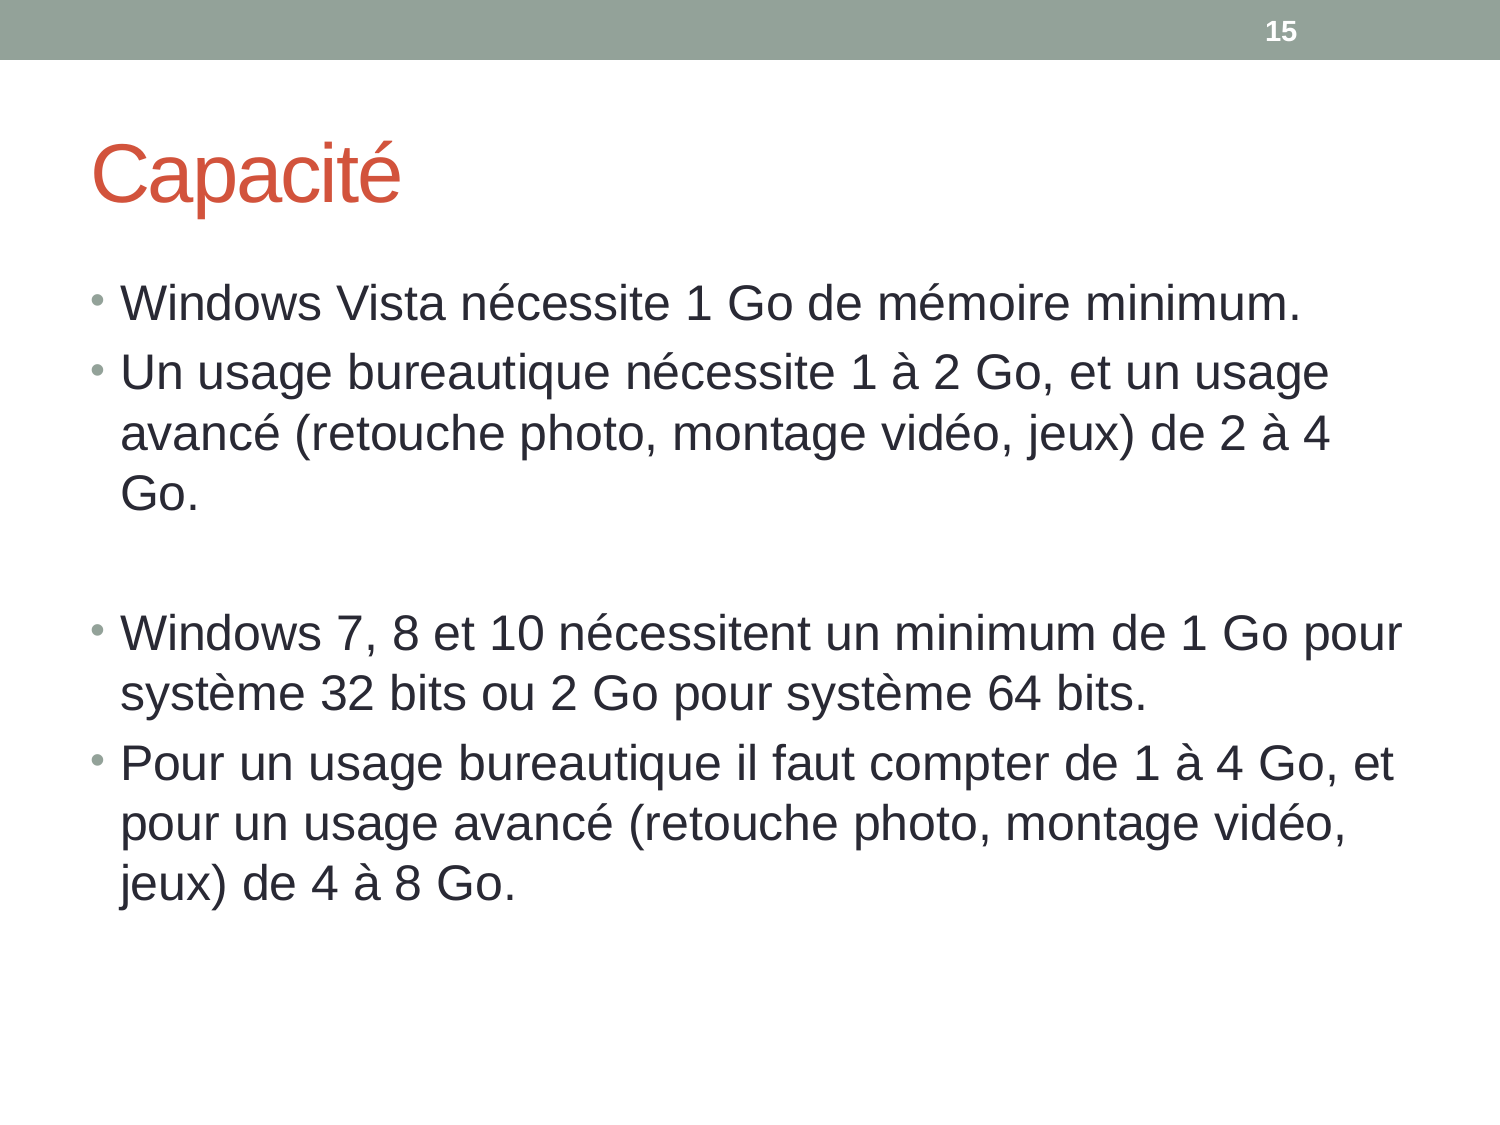

15
# Capacité
Windows Vista nécessite 1 Go de mémoire minimum.
Un usage bureautique nécessite 1 à 2 Go, et un usage avancé (retouche photo, montage vidéo, jeux) de 2 à 4 Go.

Windows 7, 8 et 10 nécessitent un minimum de 1 Go pour système 32 bits ou 2 Go pour système 64 bits.
Pour un usage bureautique il faut compter de 1 à 4 Go, et pour un usage avancé (retouche photo, montage vidéo, jeux) de 4 à 8 Go.